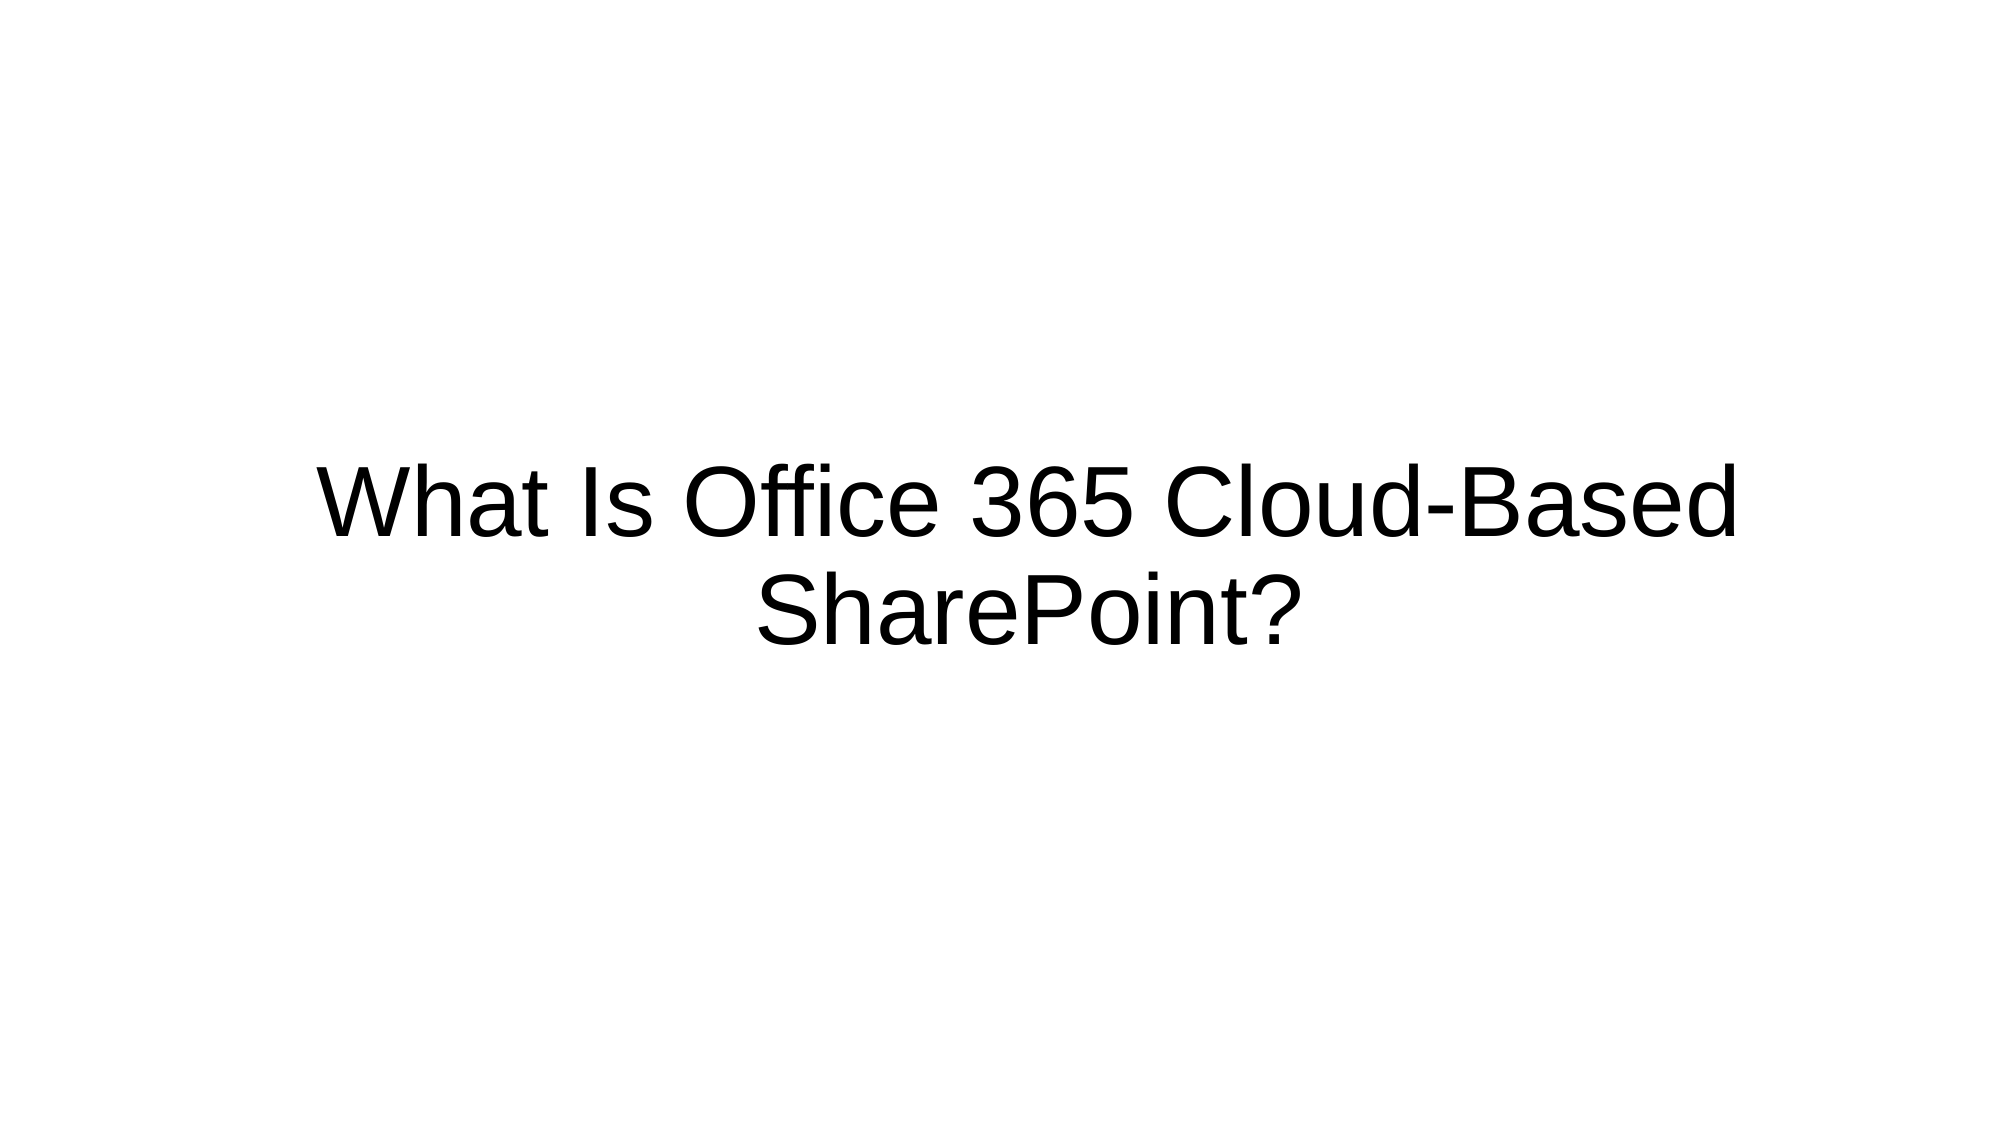

# What Is Office 365 Cloud-Based SharePoint?